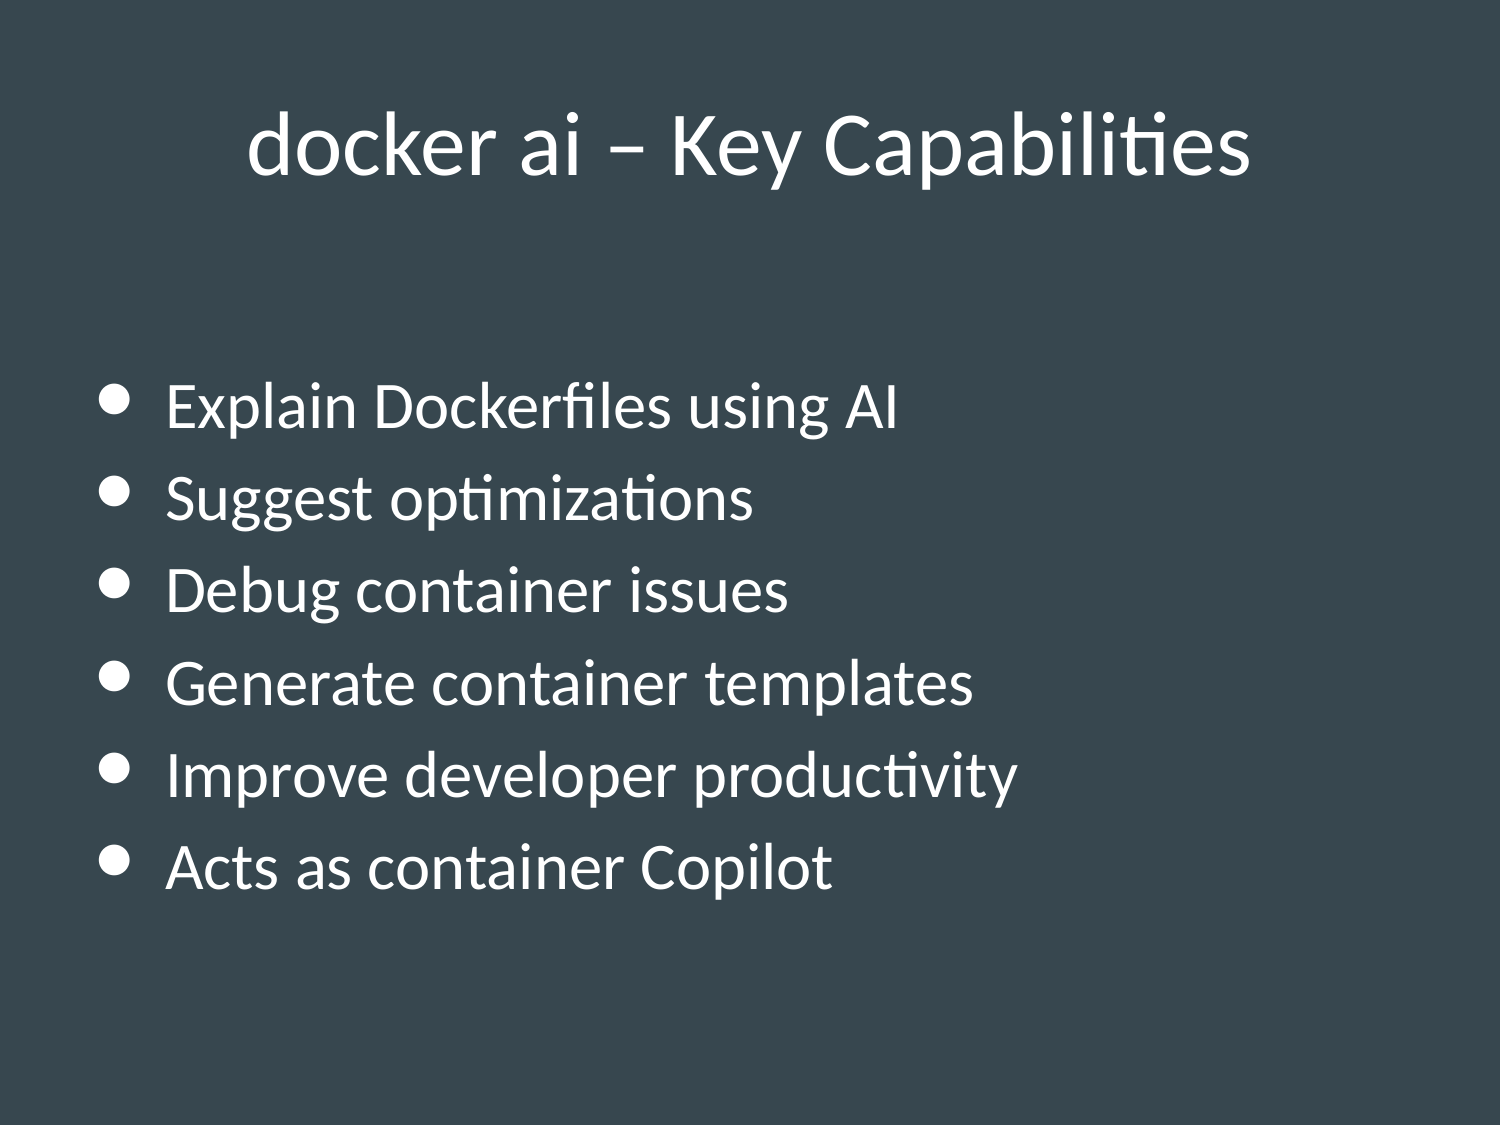

# docker ai – Key Capabilities

Explain Dockerfiles using AI
Suggest optimizations
Debug container issues
Generate container templates
Improve developer productivity
Acts as container Copilot